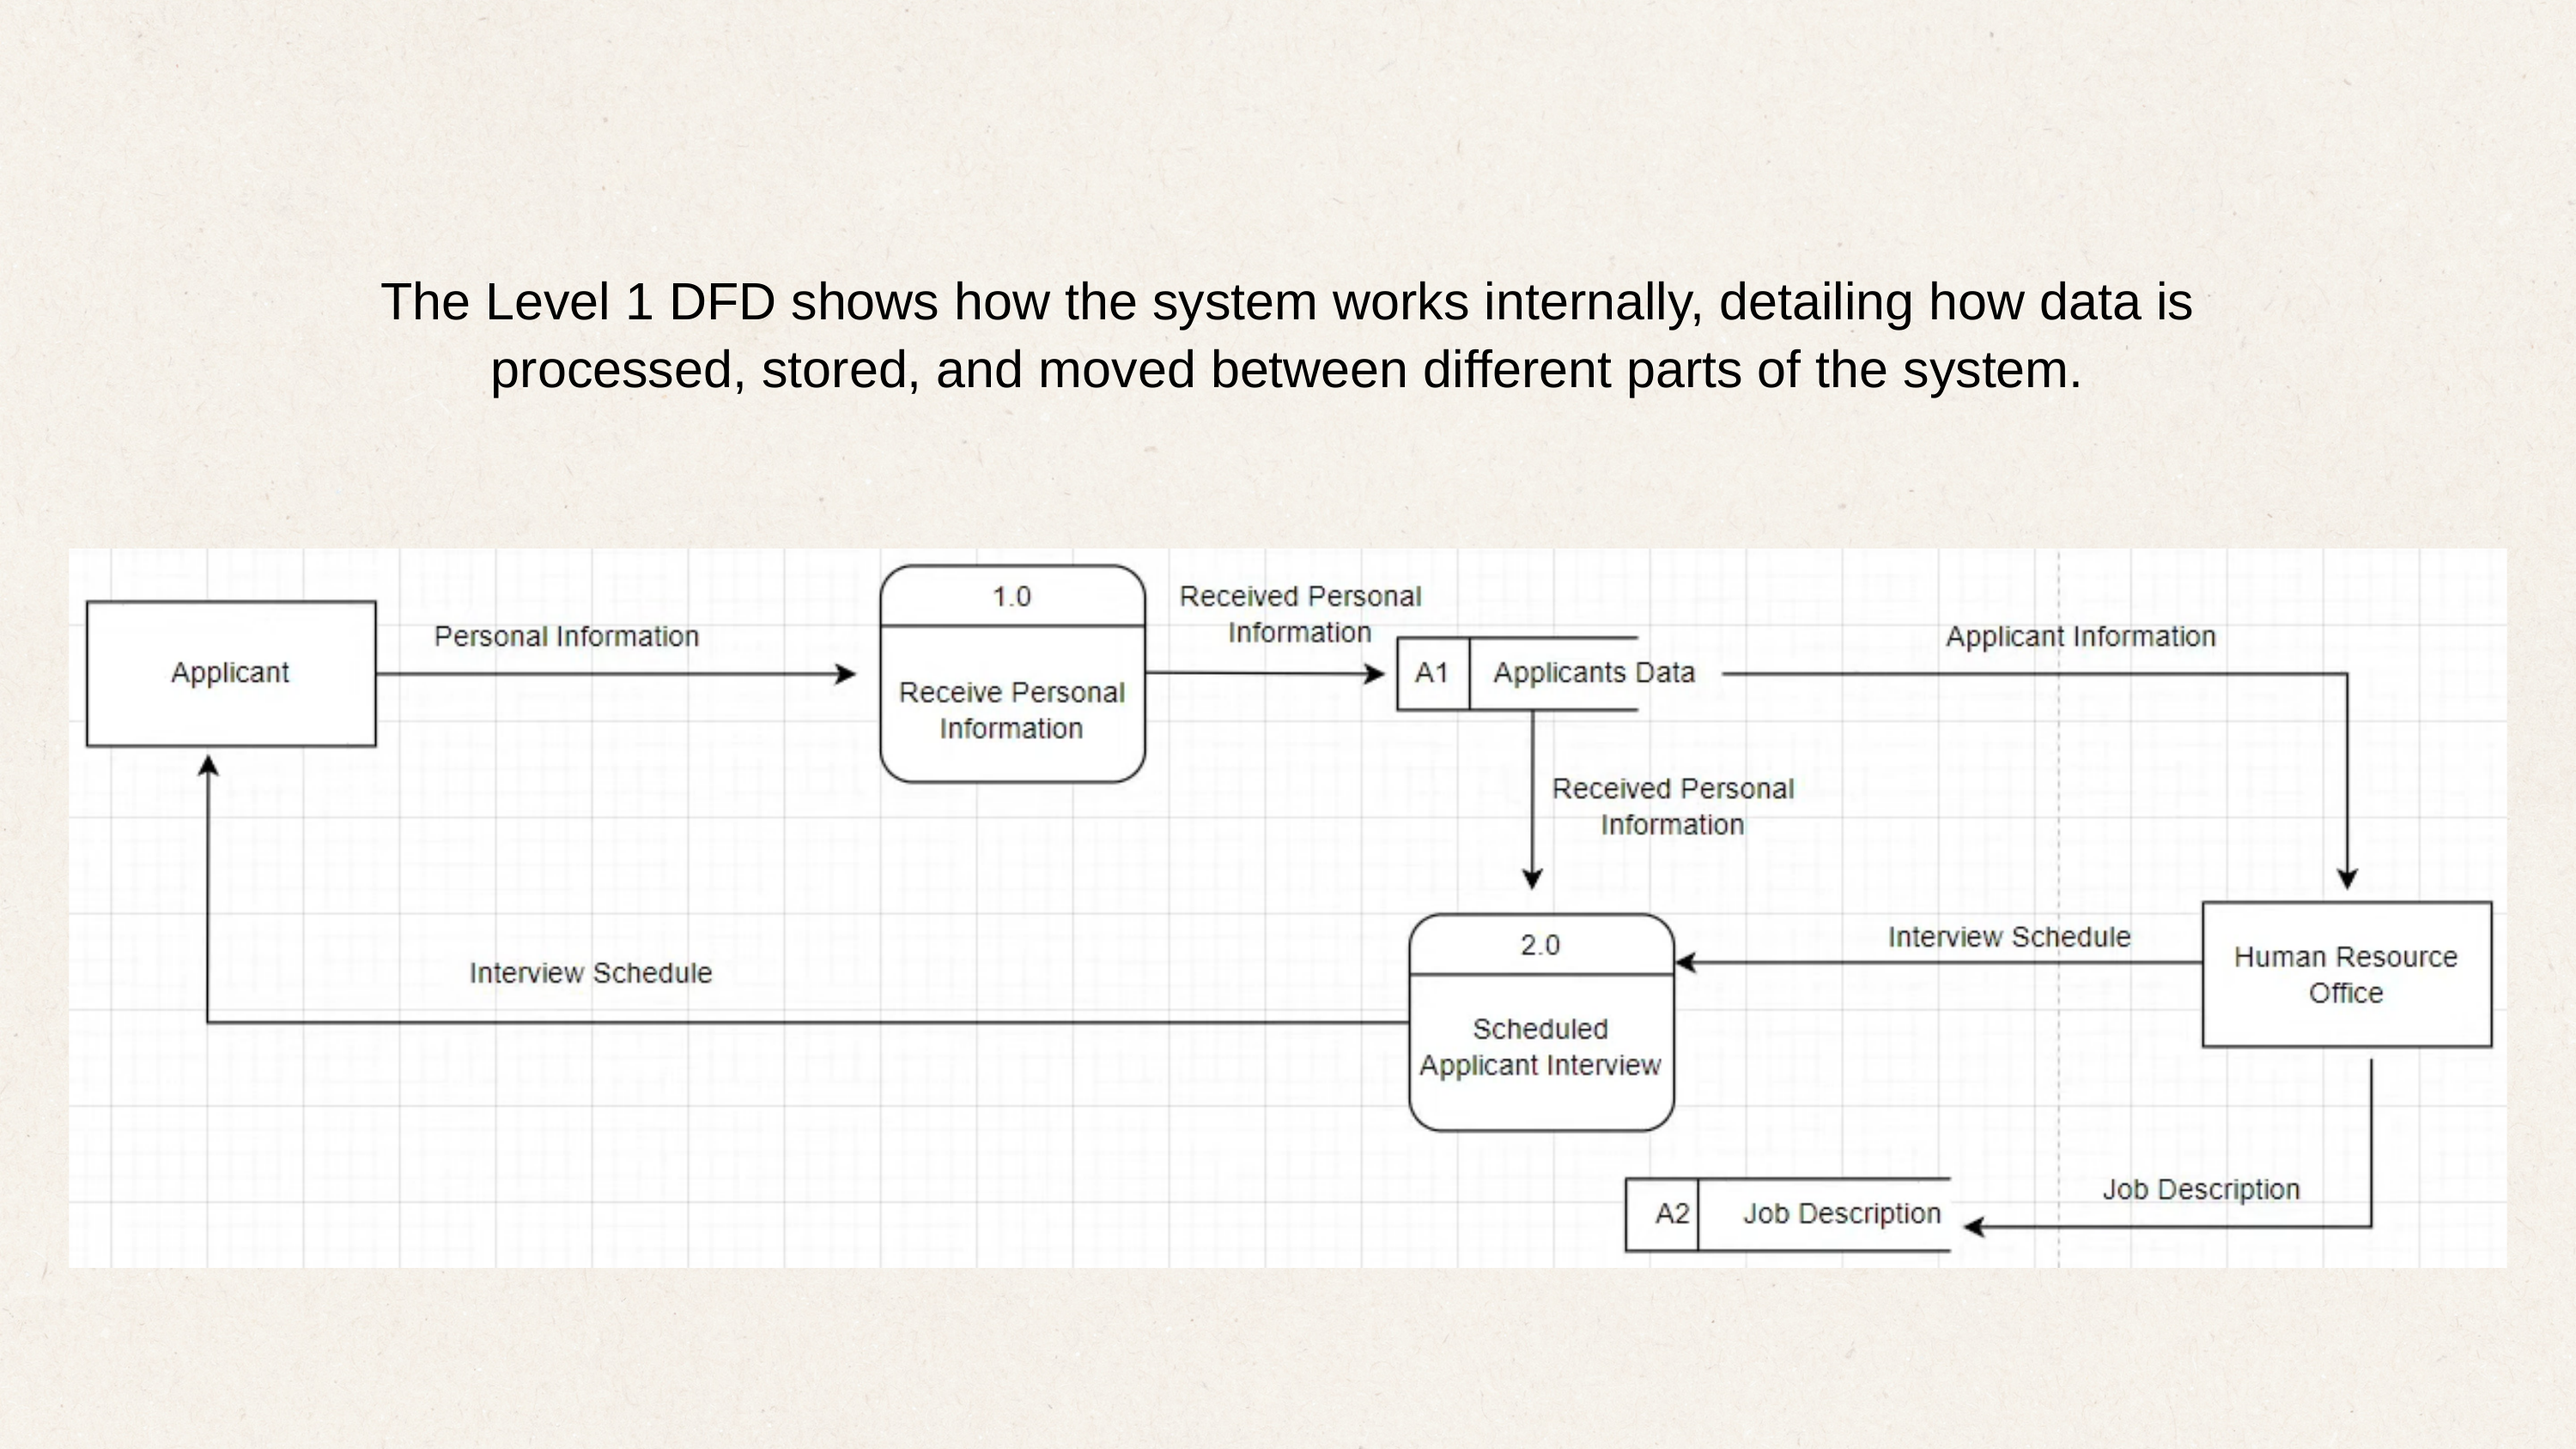

The Level 1 DFD shows how the system works internally, detailing how data is processed, stored, and moved between different parts of the system.